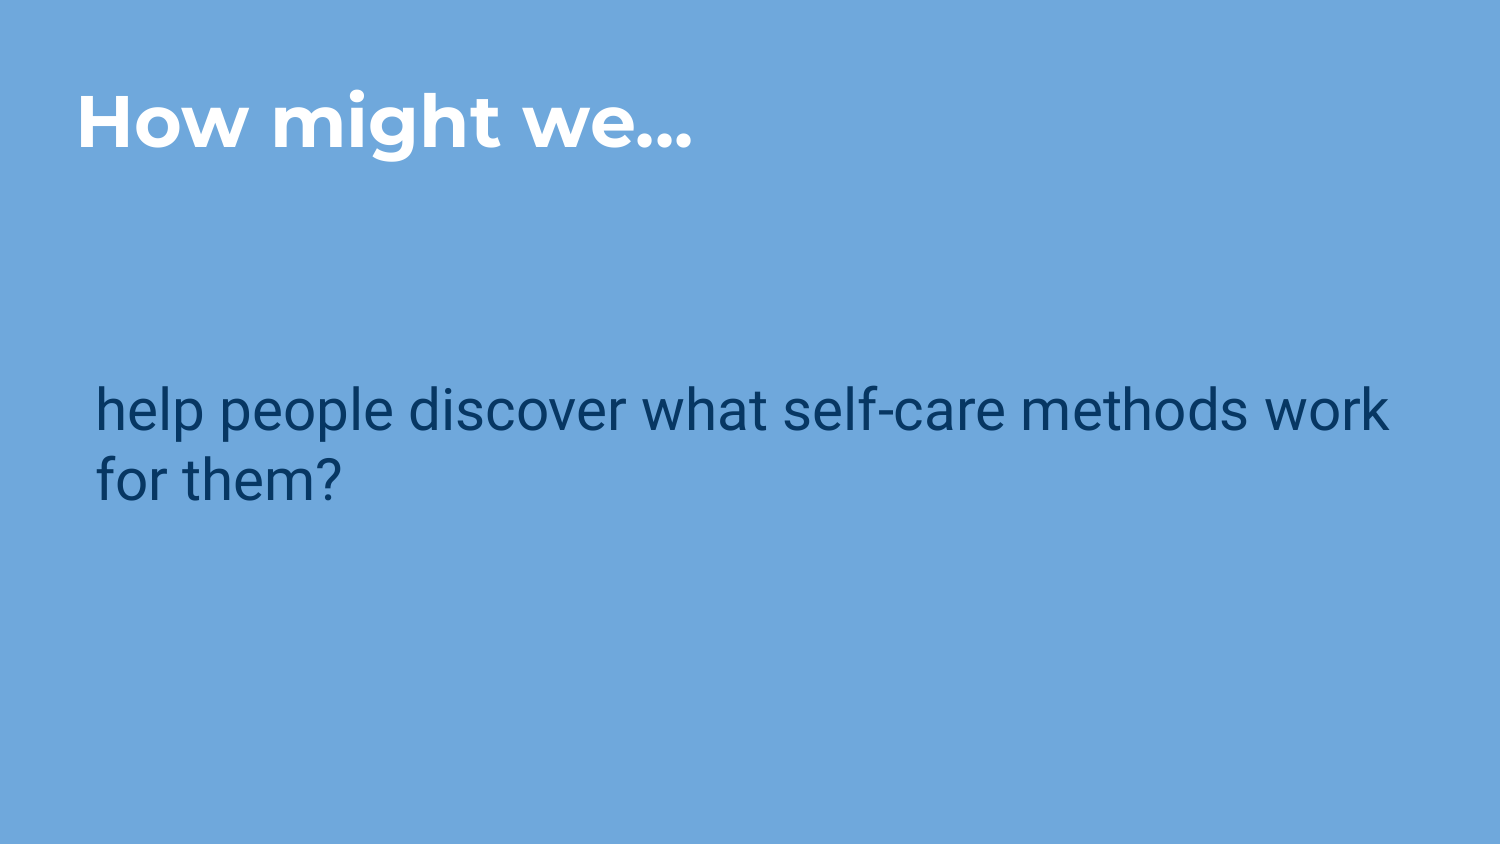

How might we...
help people discover what self-care methods work for them?